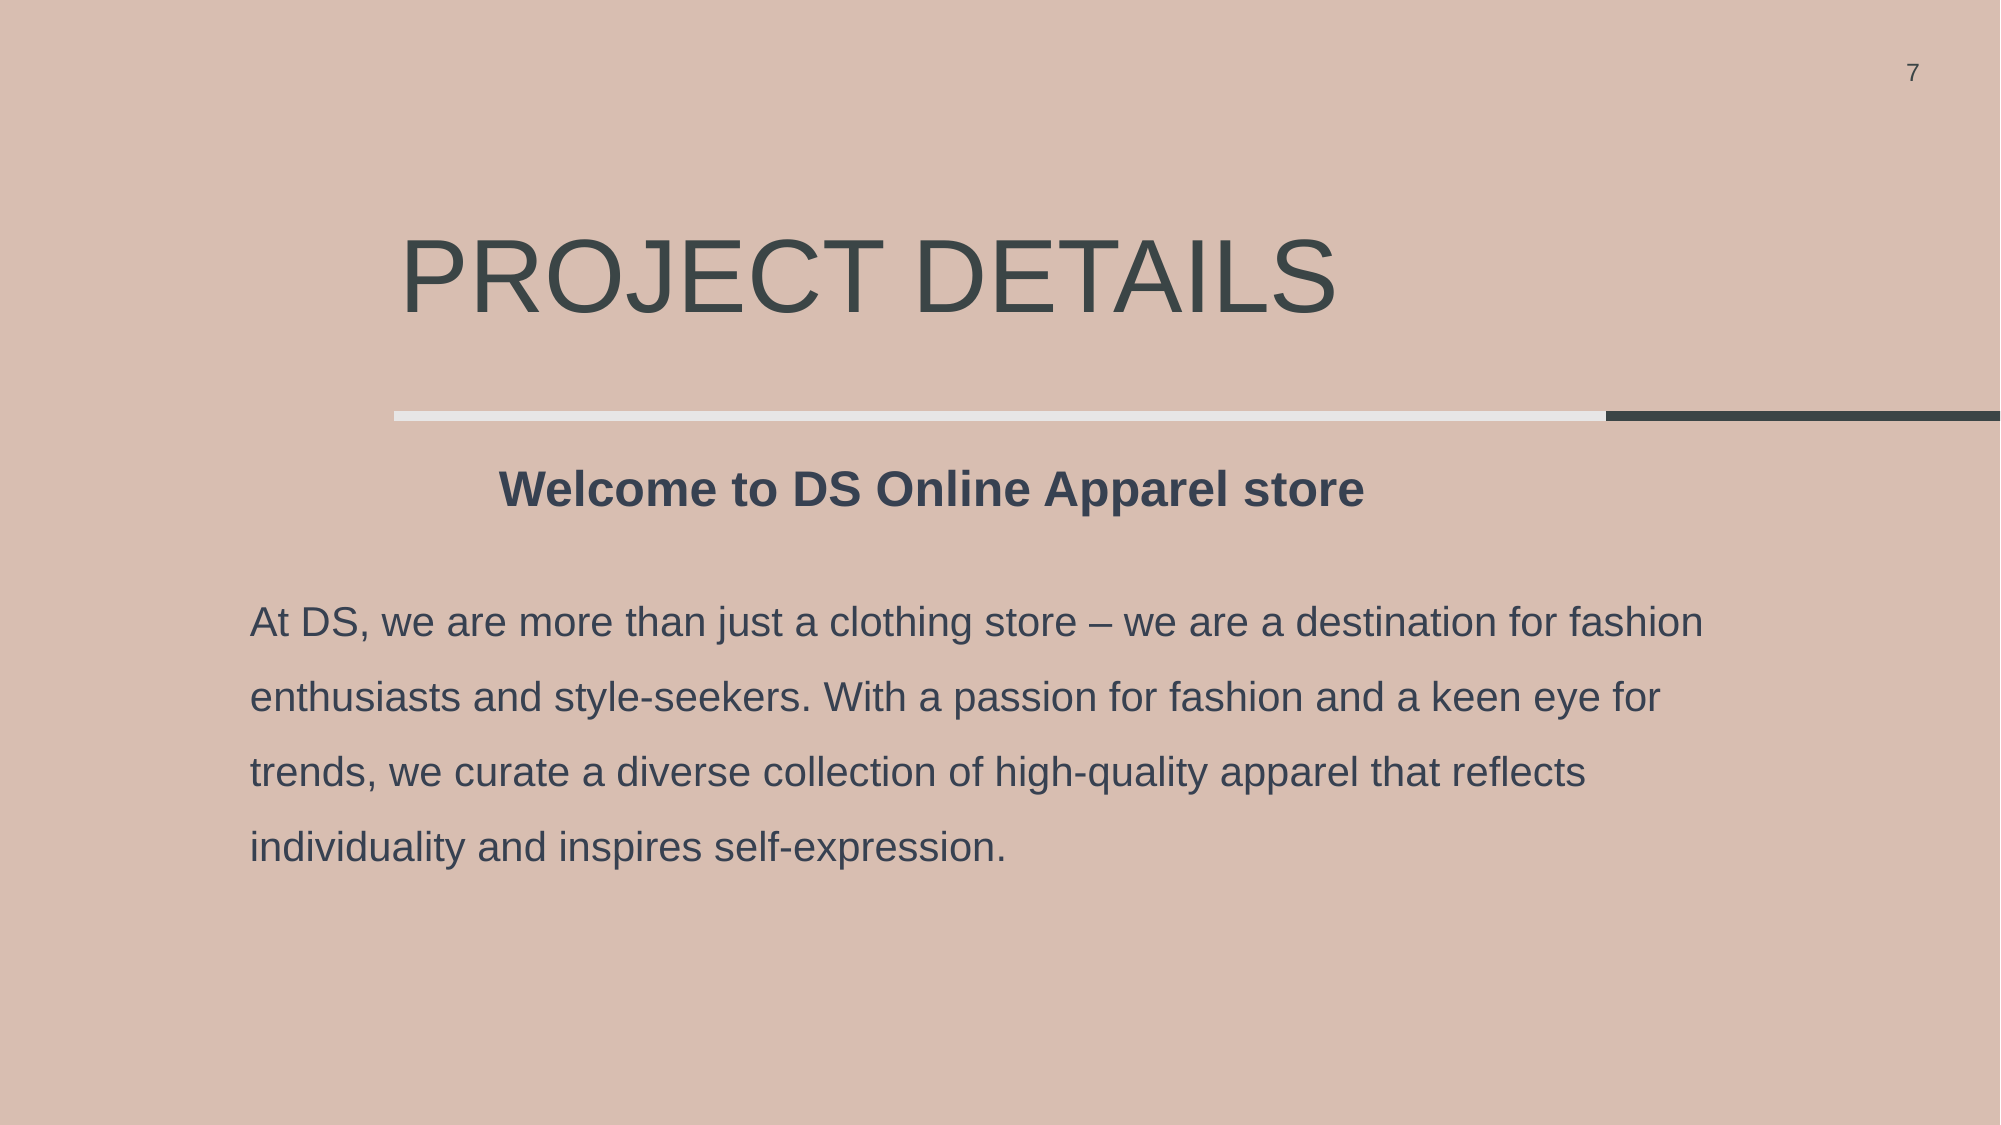

7
# PROJECT DETAILS
Welcome to DS Online Apparel store
At DS, we are more than just a clothing store – we are a destination for fashion enthusiasts and style-seekers. With a passion for fashion and a keen eye for trends, we curate a diverse collection of high-quality apparel that reflects individuality and inspires self-expression.